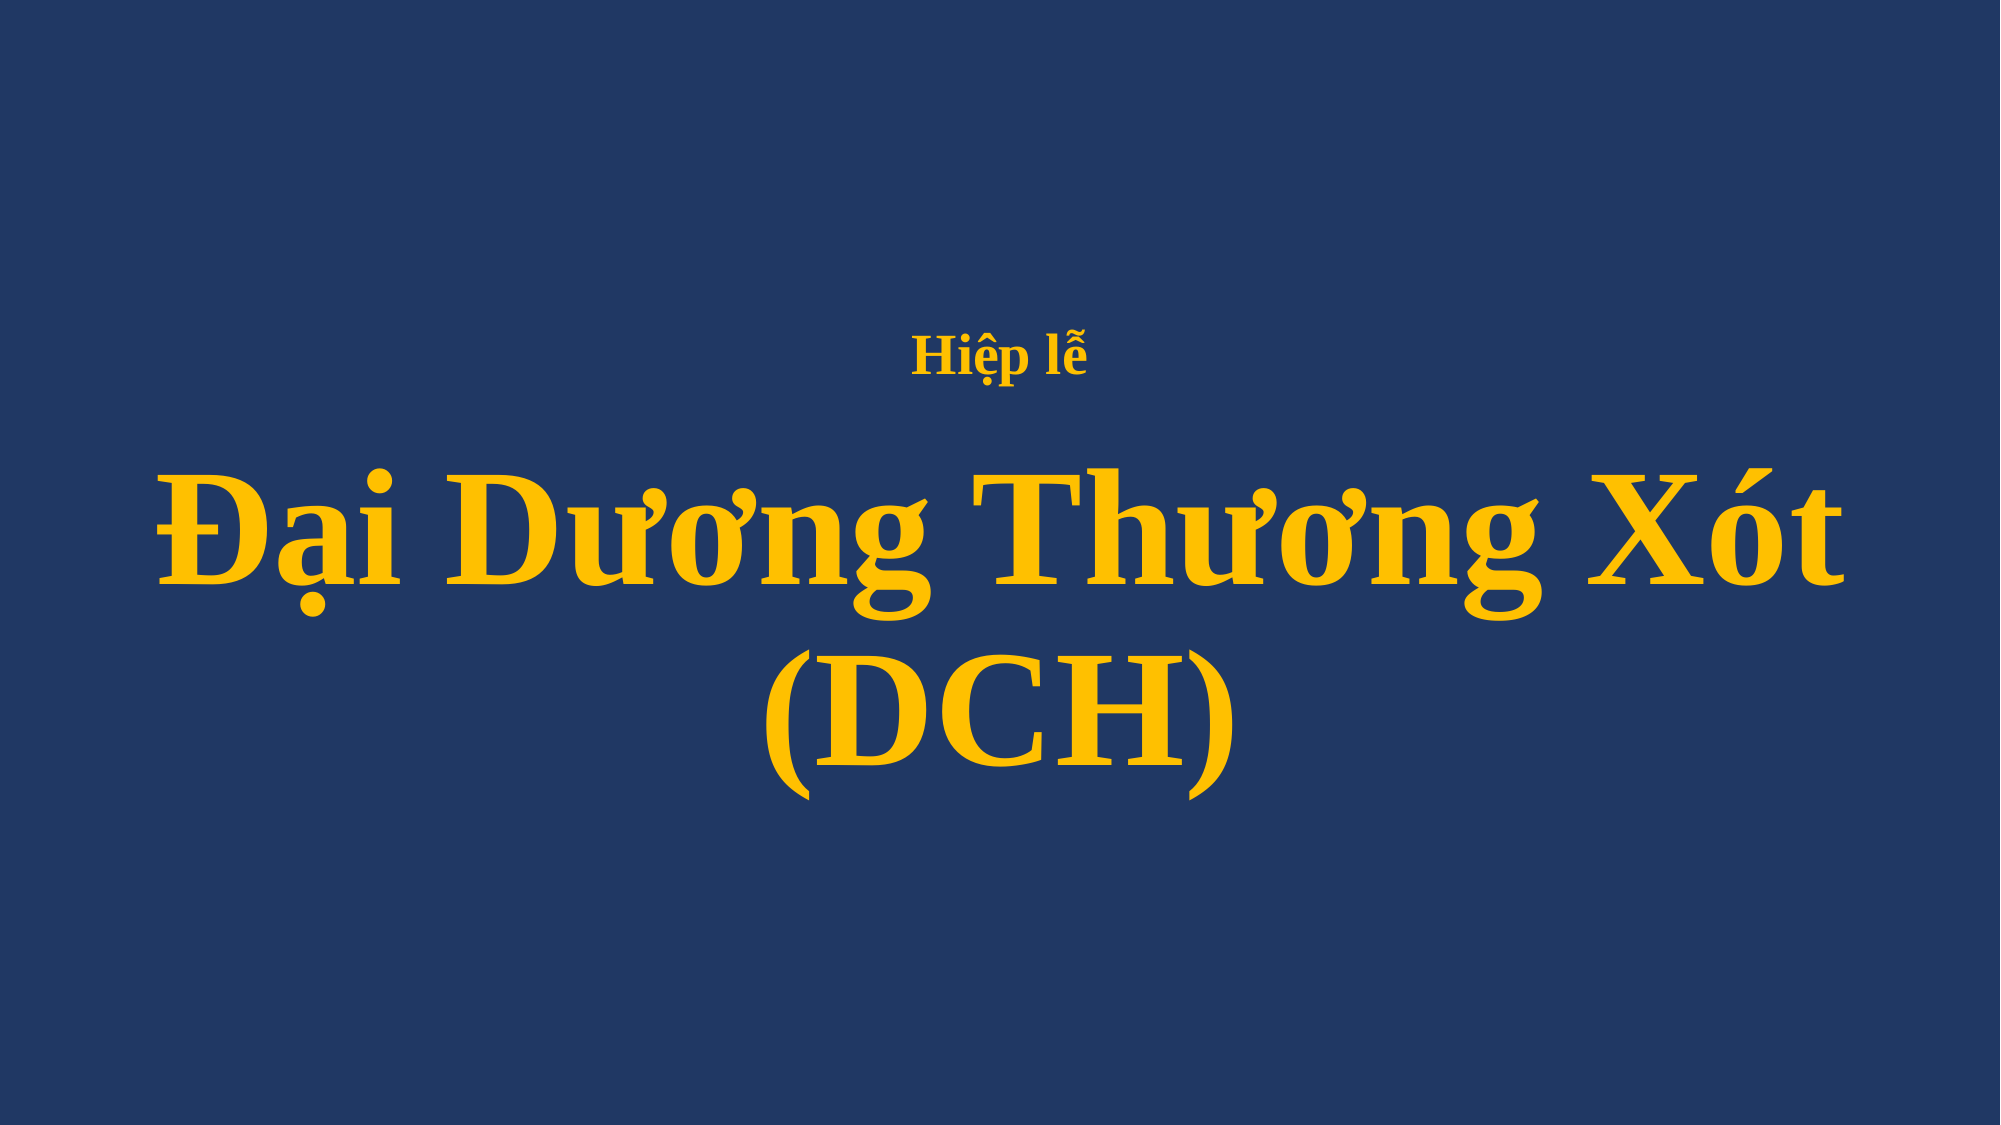

# Hiệp lễ Đại Dương Thương Xót (DCH)